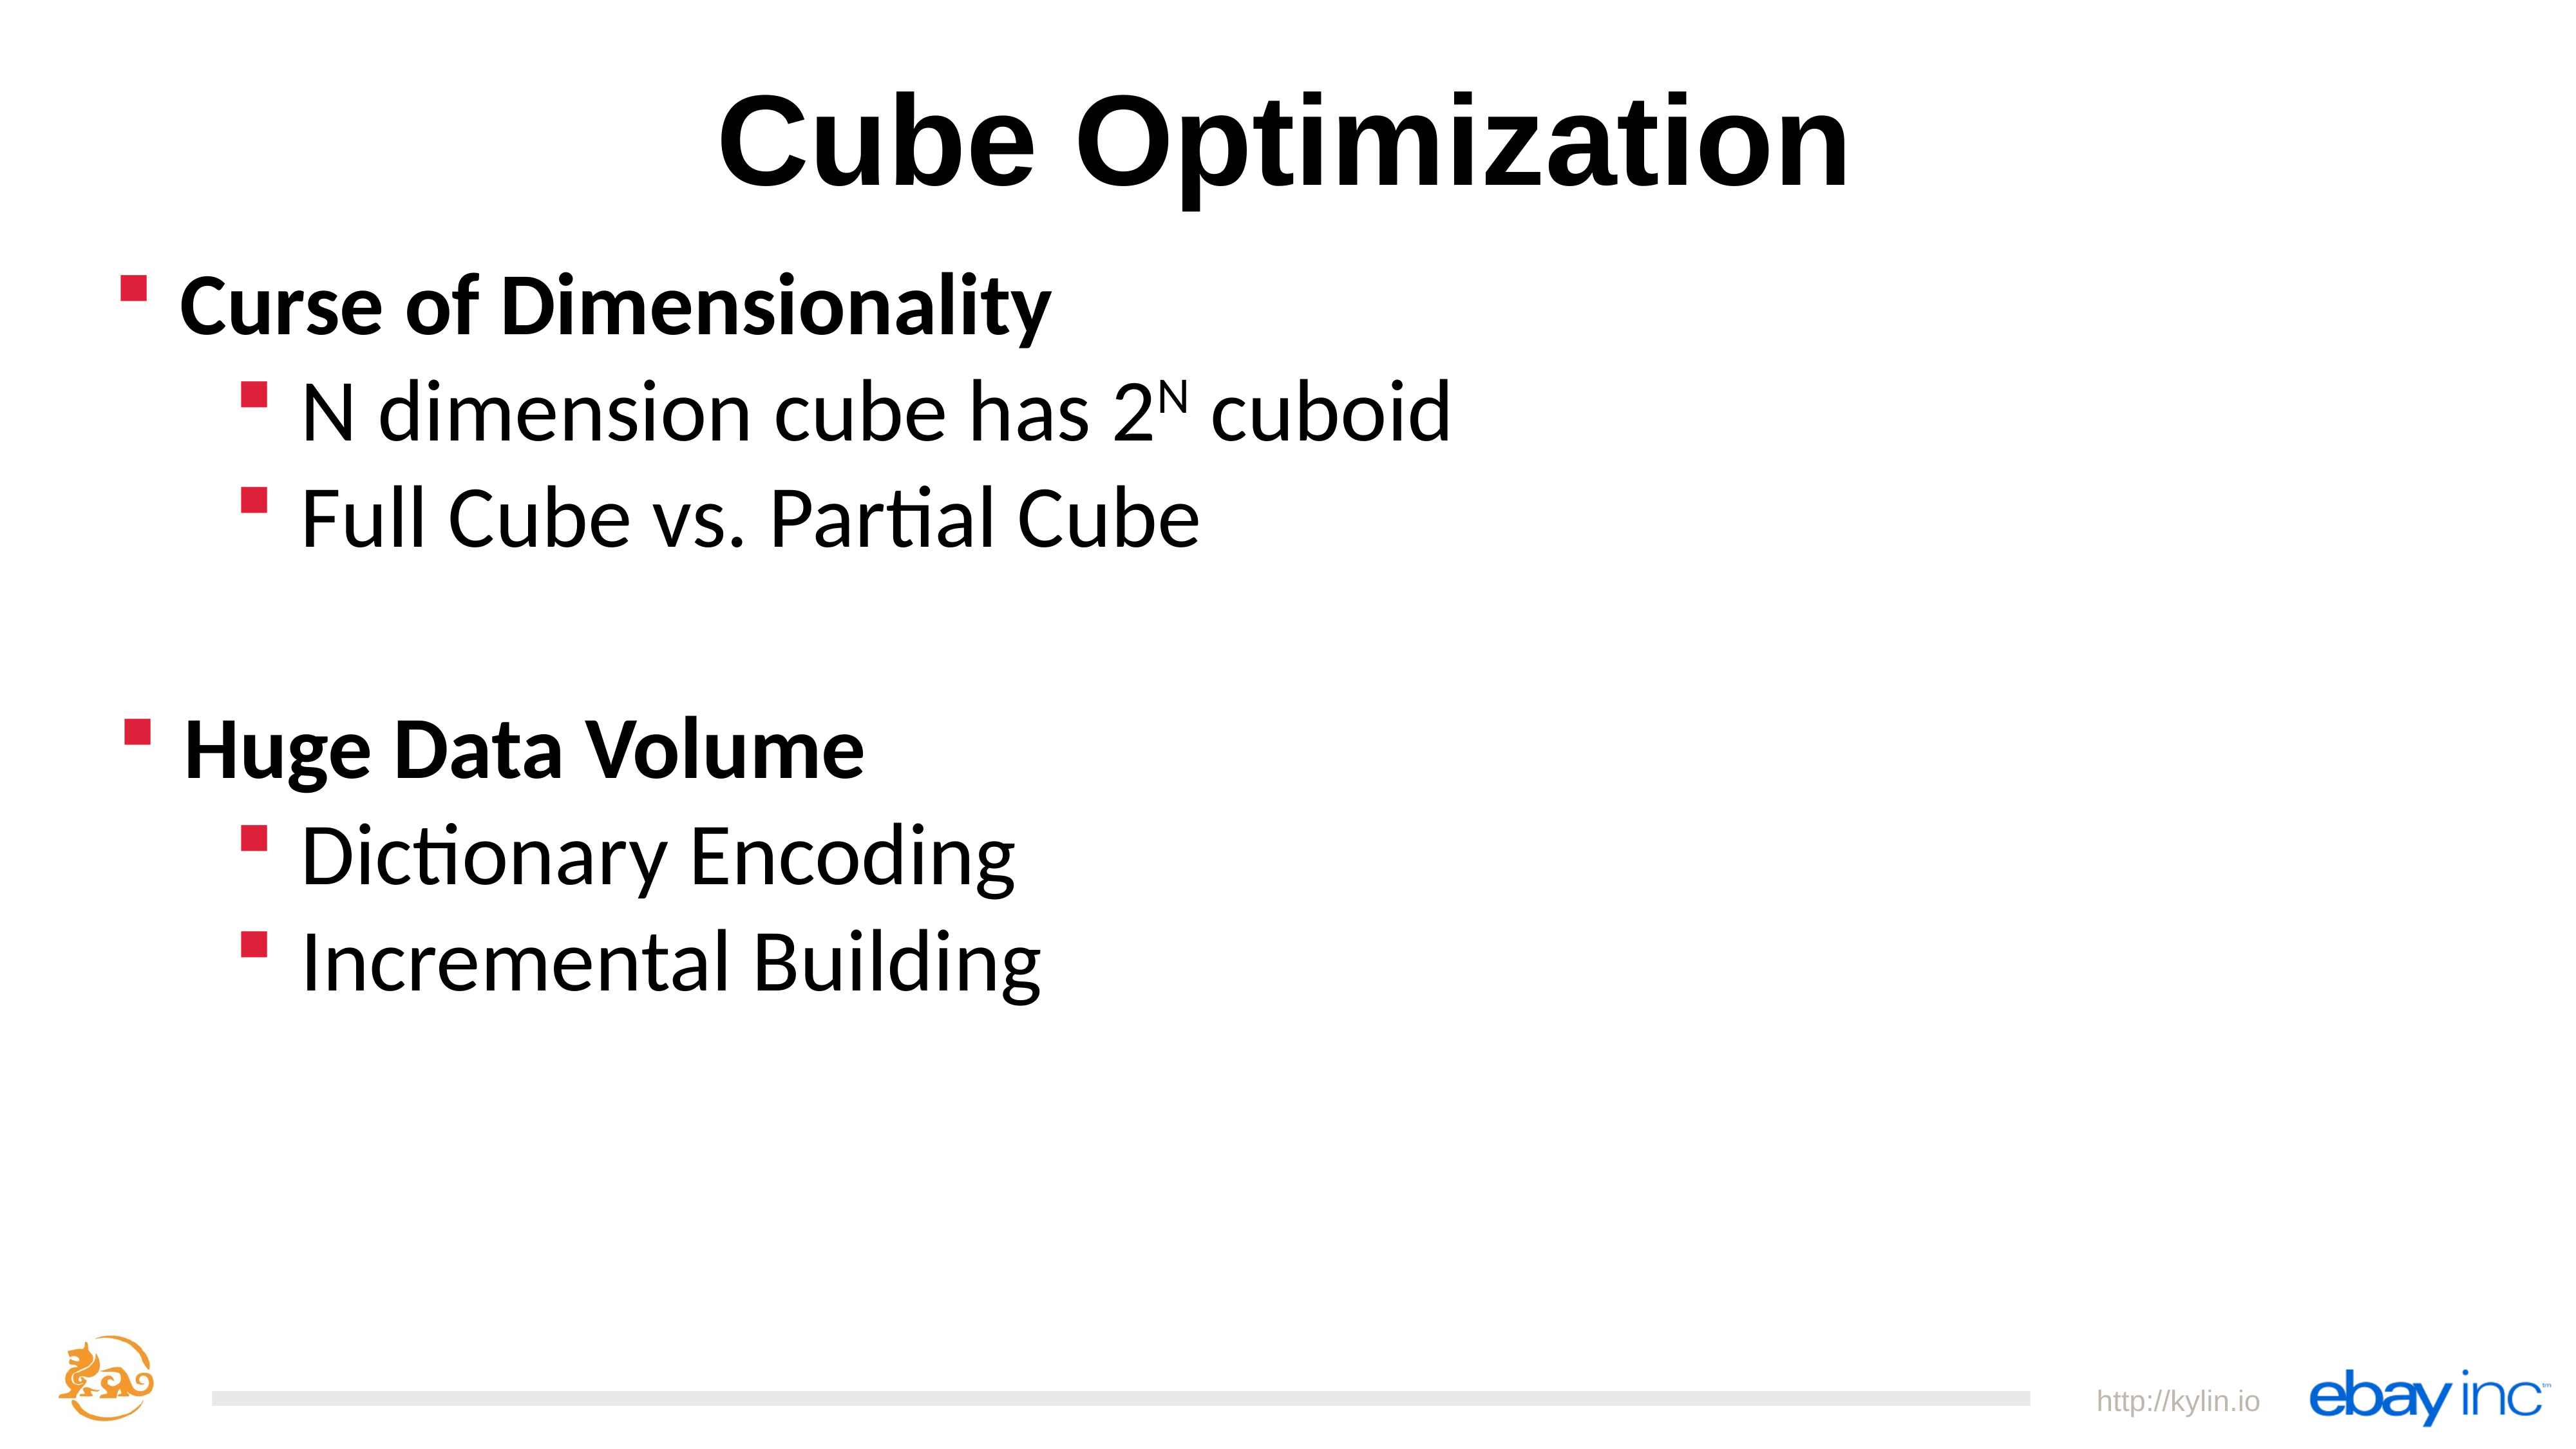

# Cube Optimization
Curse of Dimensionality
N dimension cube has 2N cuboid
Full Cube vs. Partial Cube

Huge Data Volume
Dictionary Encoding
Incremental Building